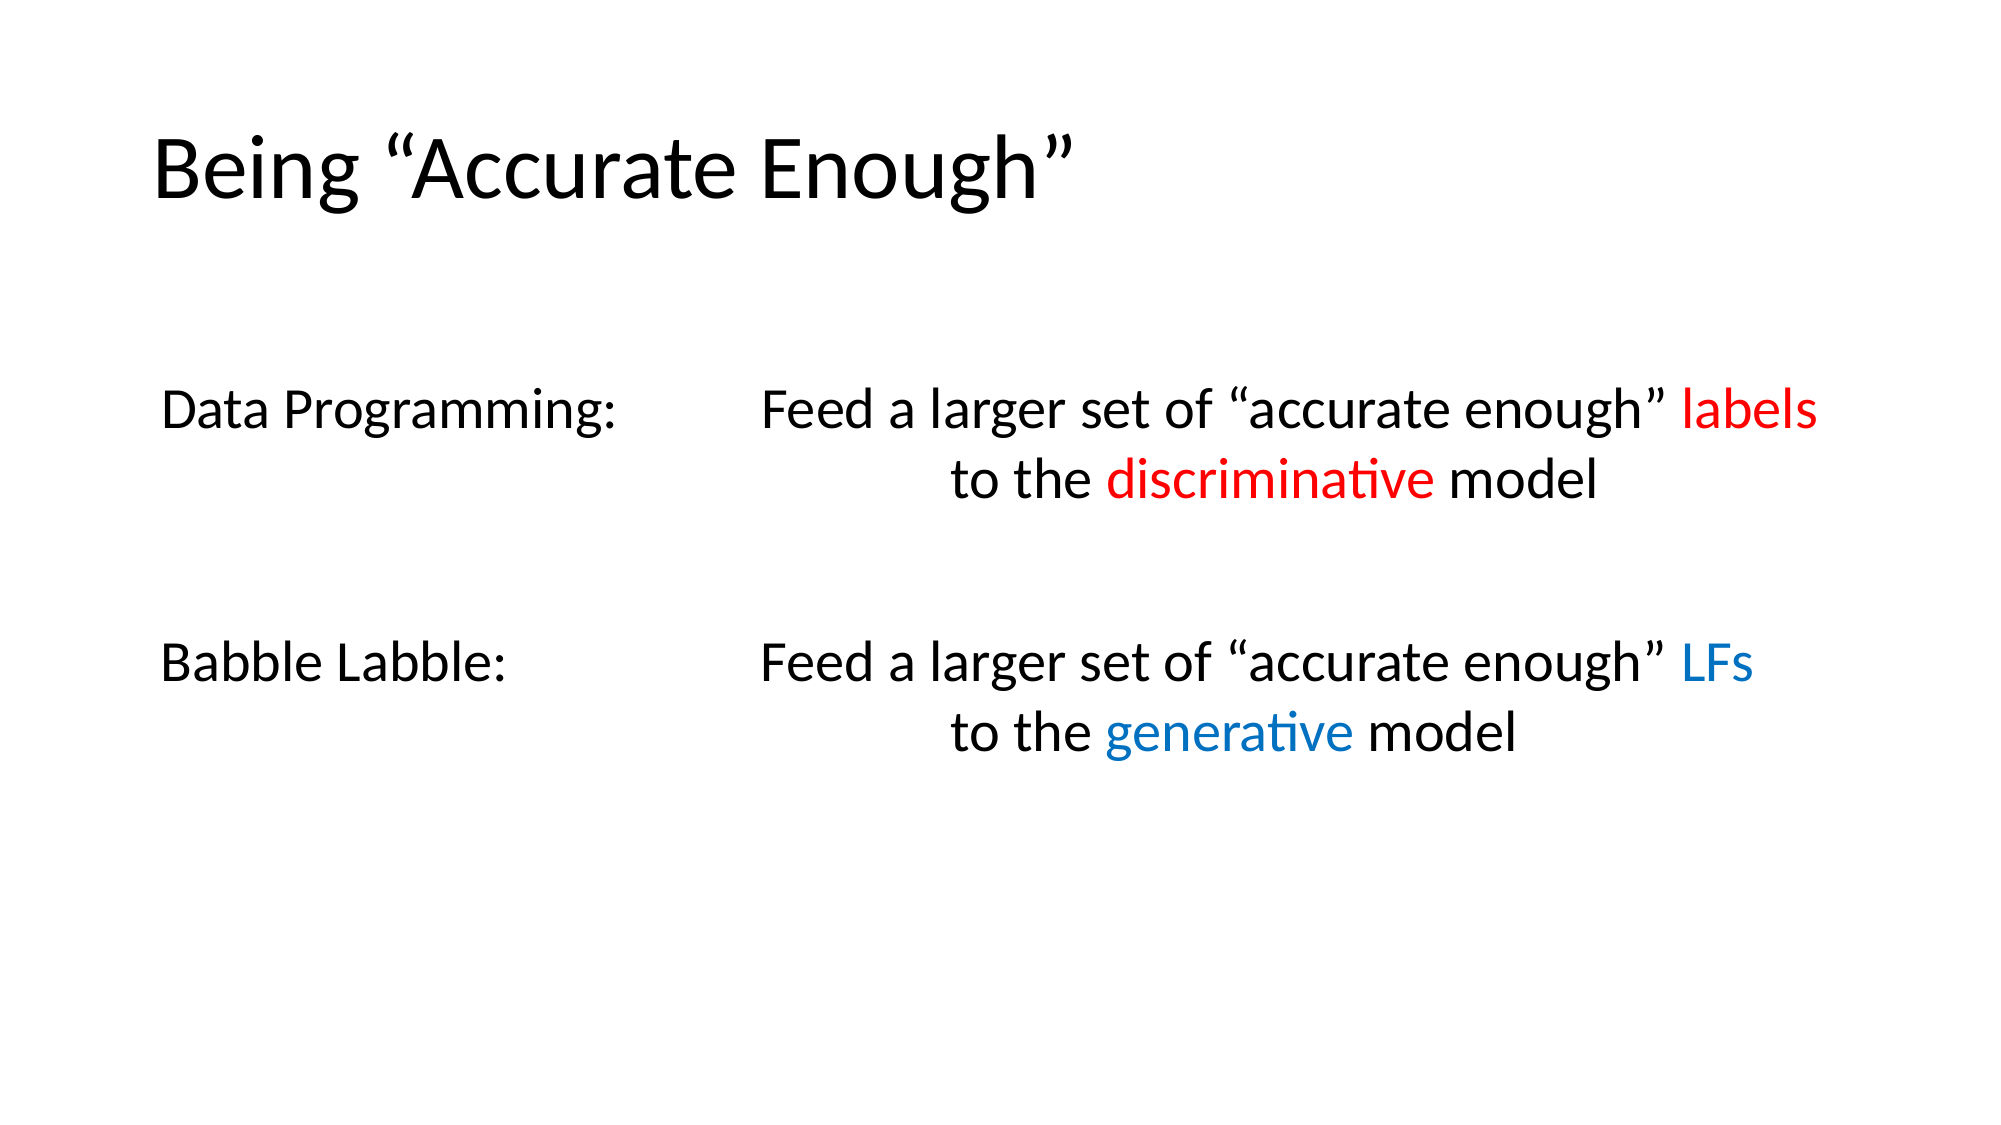

# Being “Accurate Enough”
Data Programming: 	Feed a larger set of “accurate enough” labels
					   to the discriminative model
Babble Labble: 		Feed a larger set of “accurate enough” LFs
					   to the generative model